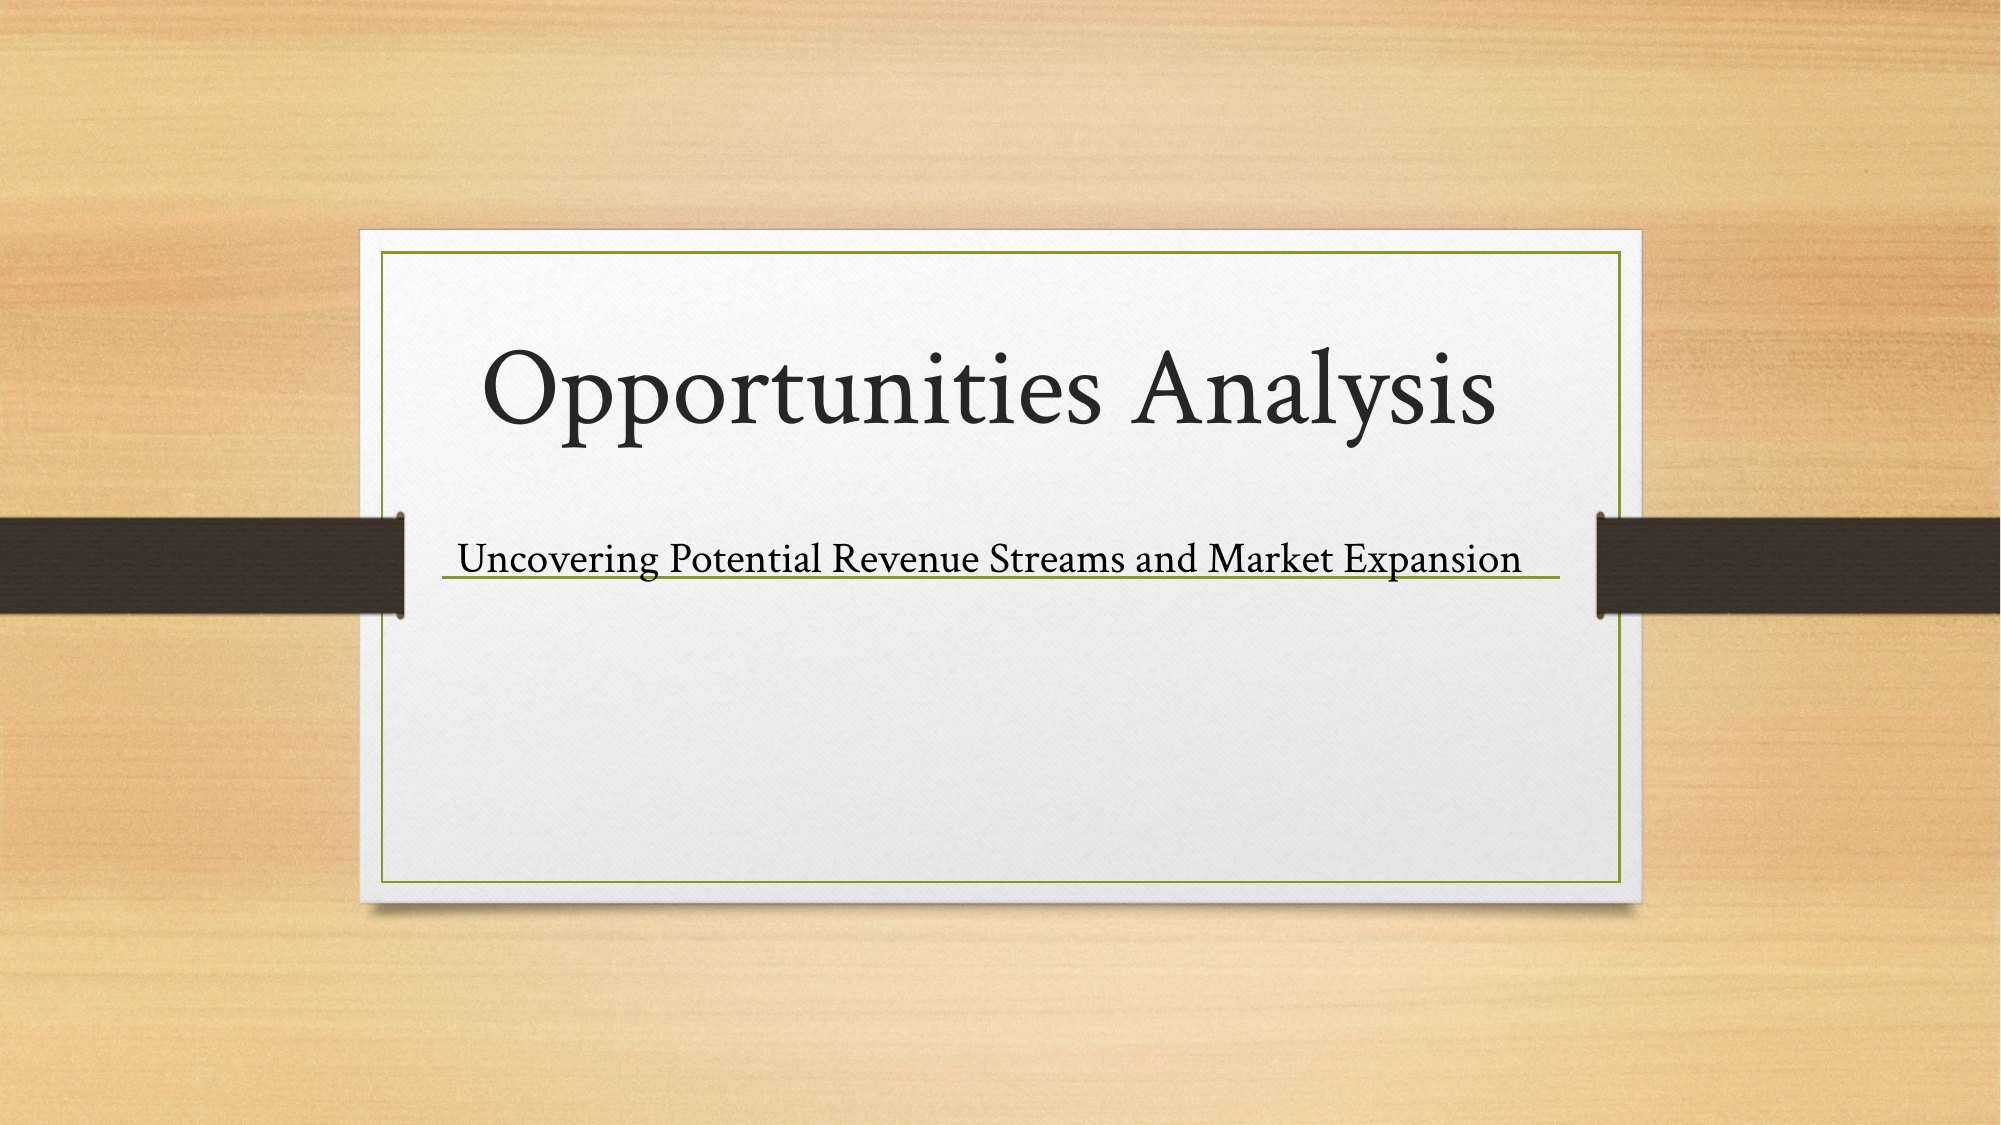

# Opportunities Analysis
Uncovering Potential Revenue Streams and Market Expansion